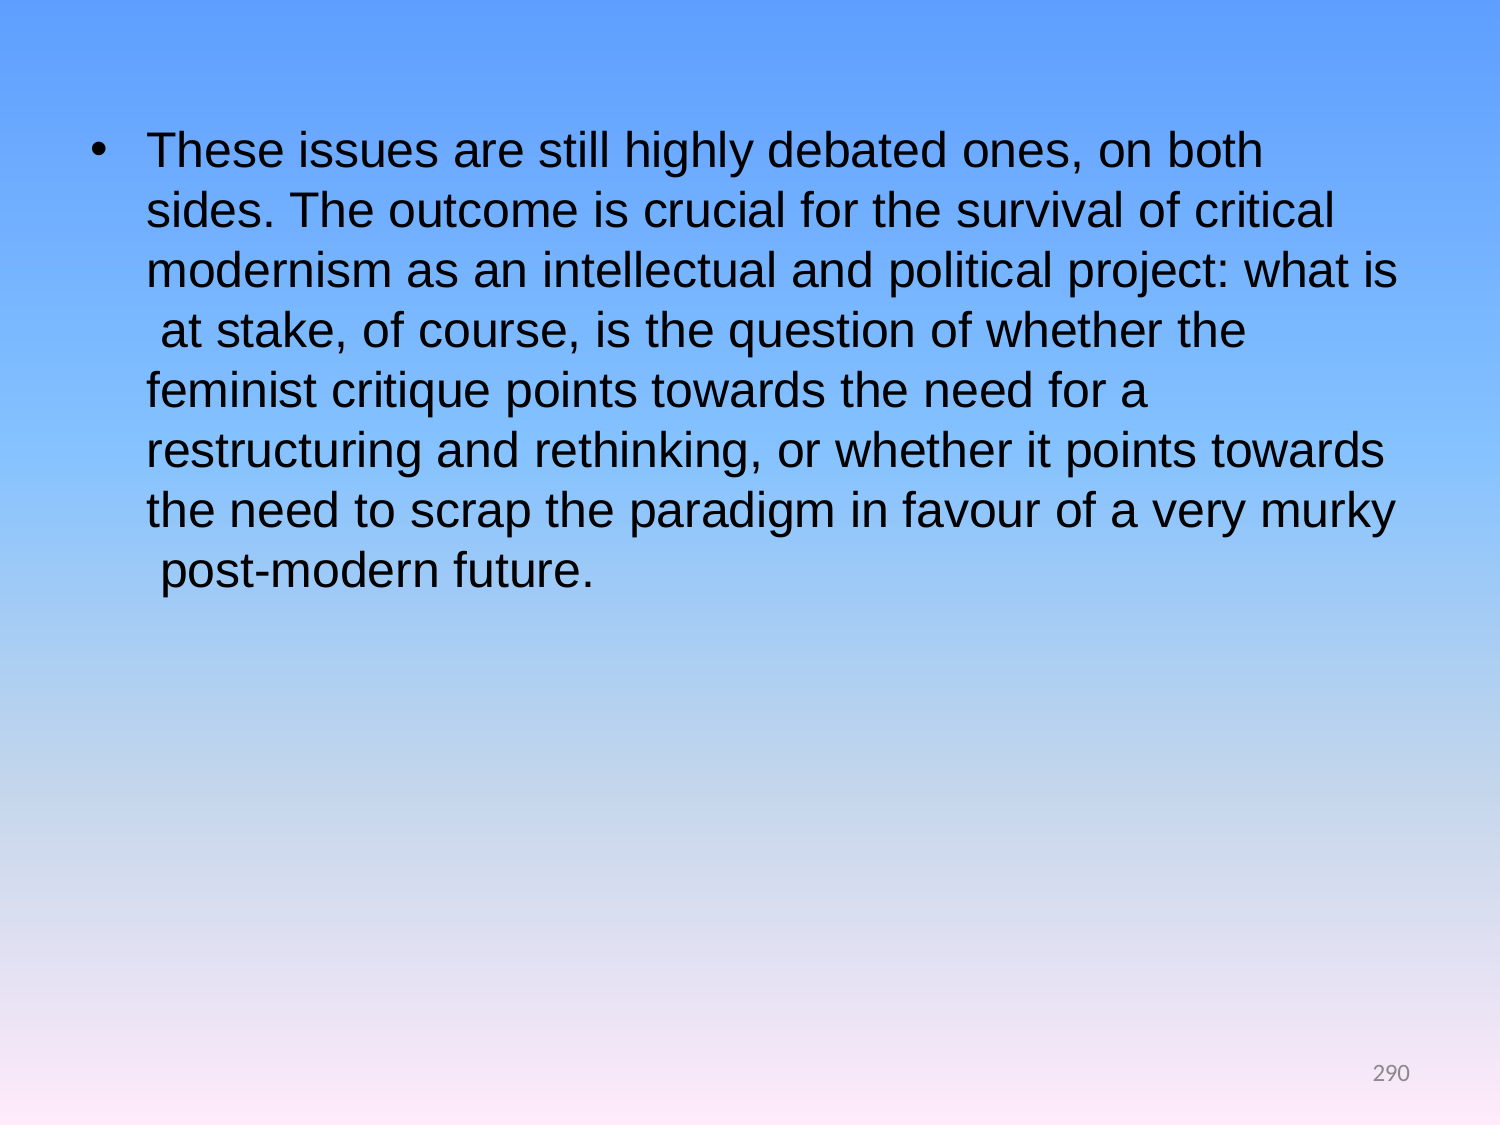

These issues are still highly debated ones, on both  sides. The outcome is crucial for the survival of critical  modernism as an intellectual and political project: what is  at stake, of course, is the question of whether the  feminist critique points towards the need for a  restructuring and rethinking, or whether it points towards  the need to scrap the paradigm in favour of a very murky  post-modern future.
290